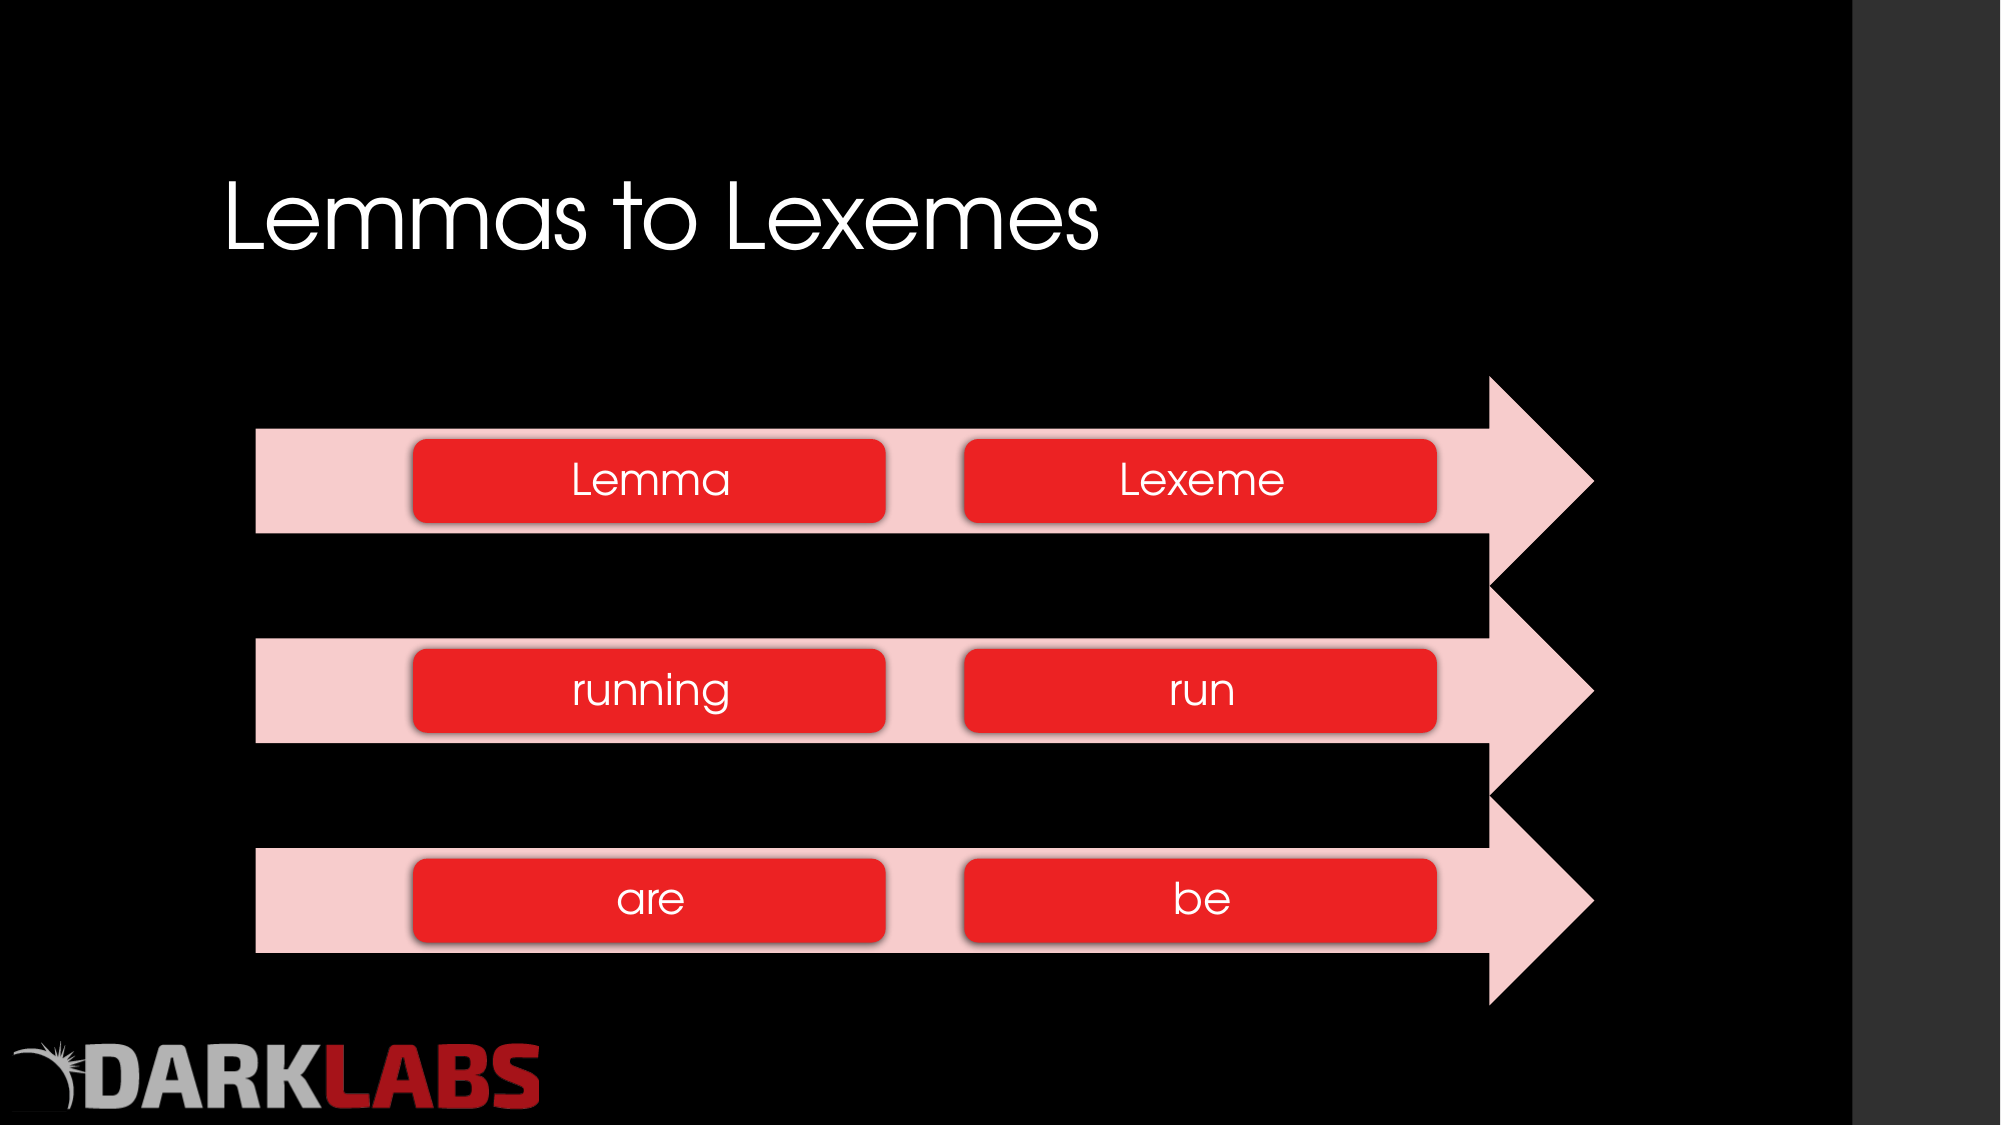

# Lemmas to Lexemes
Lemma
Lexeme
running
run
are
be